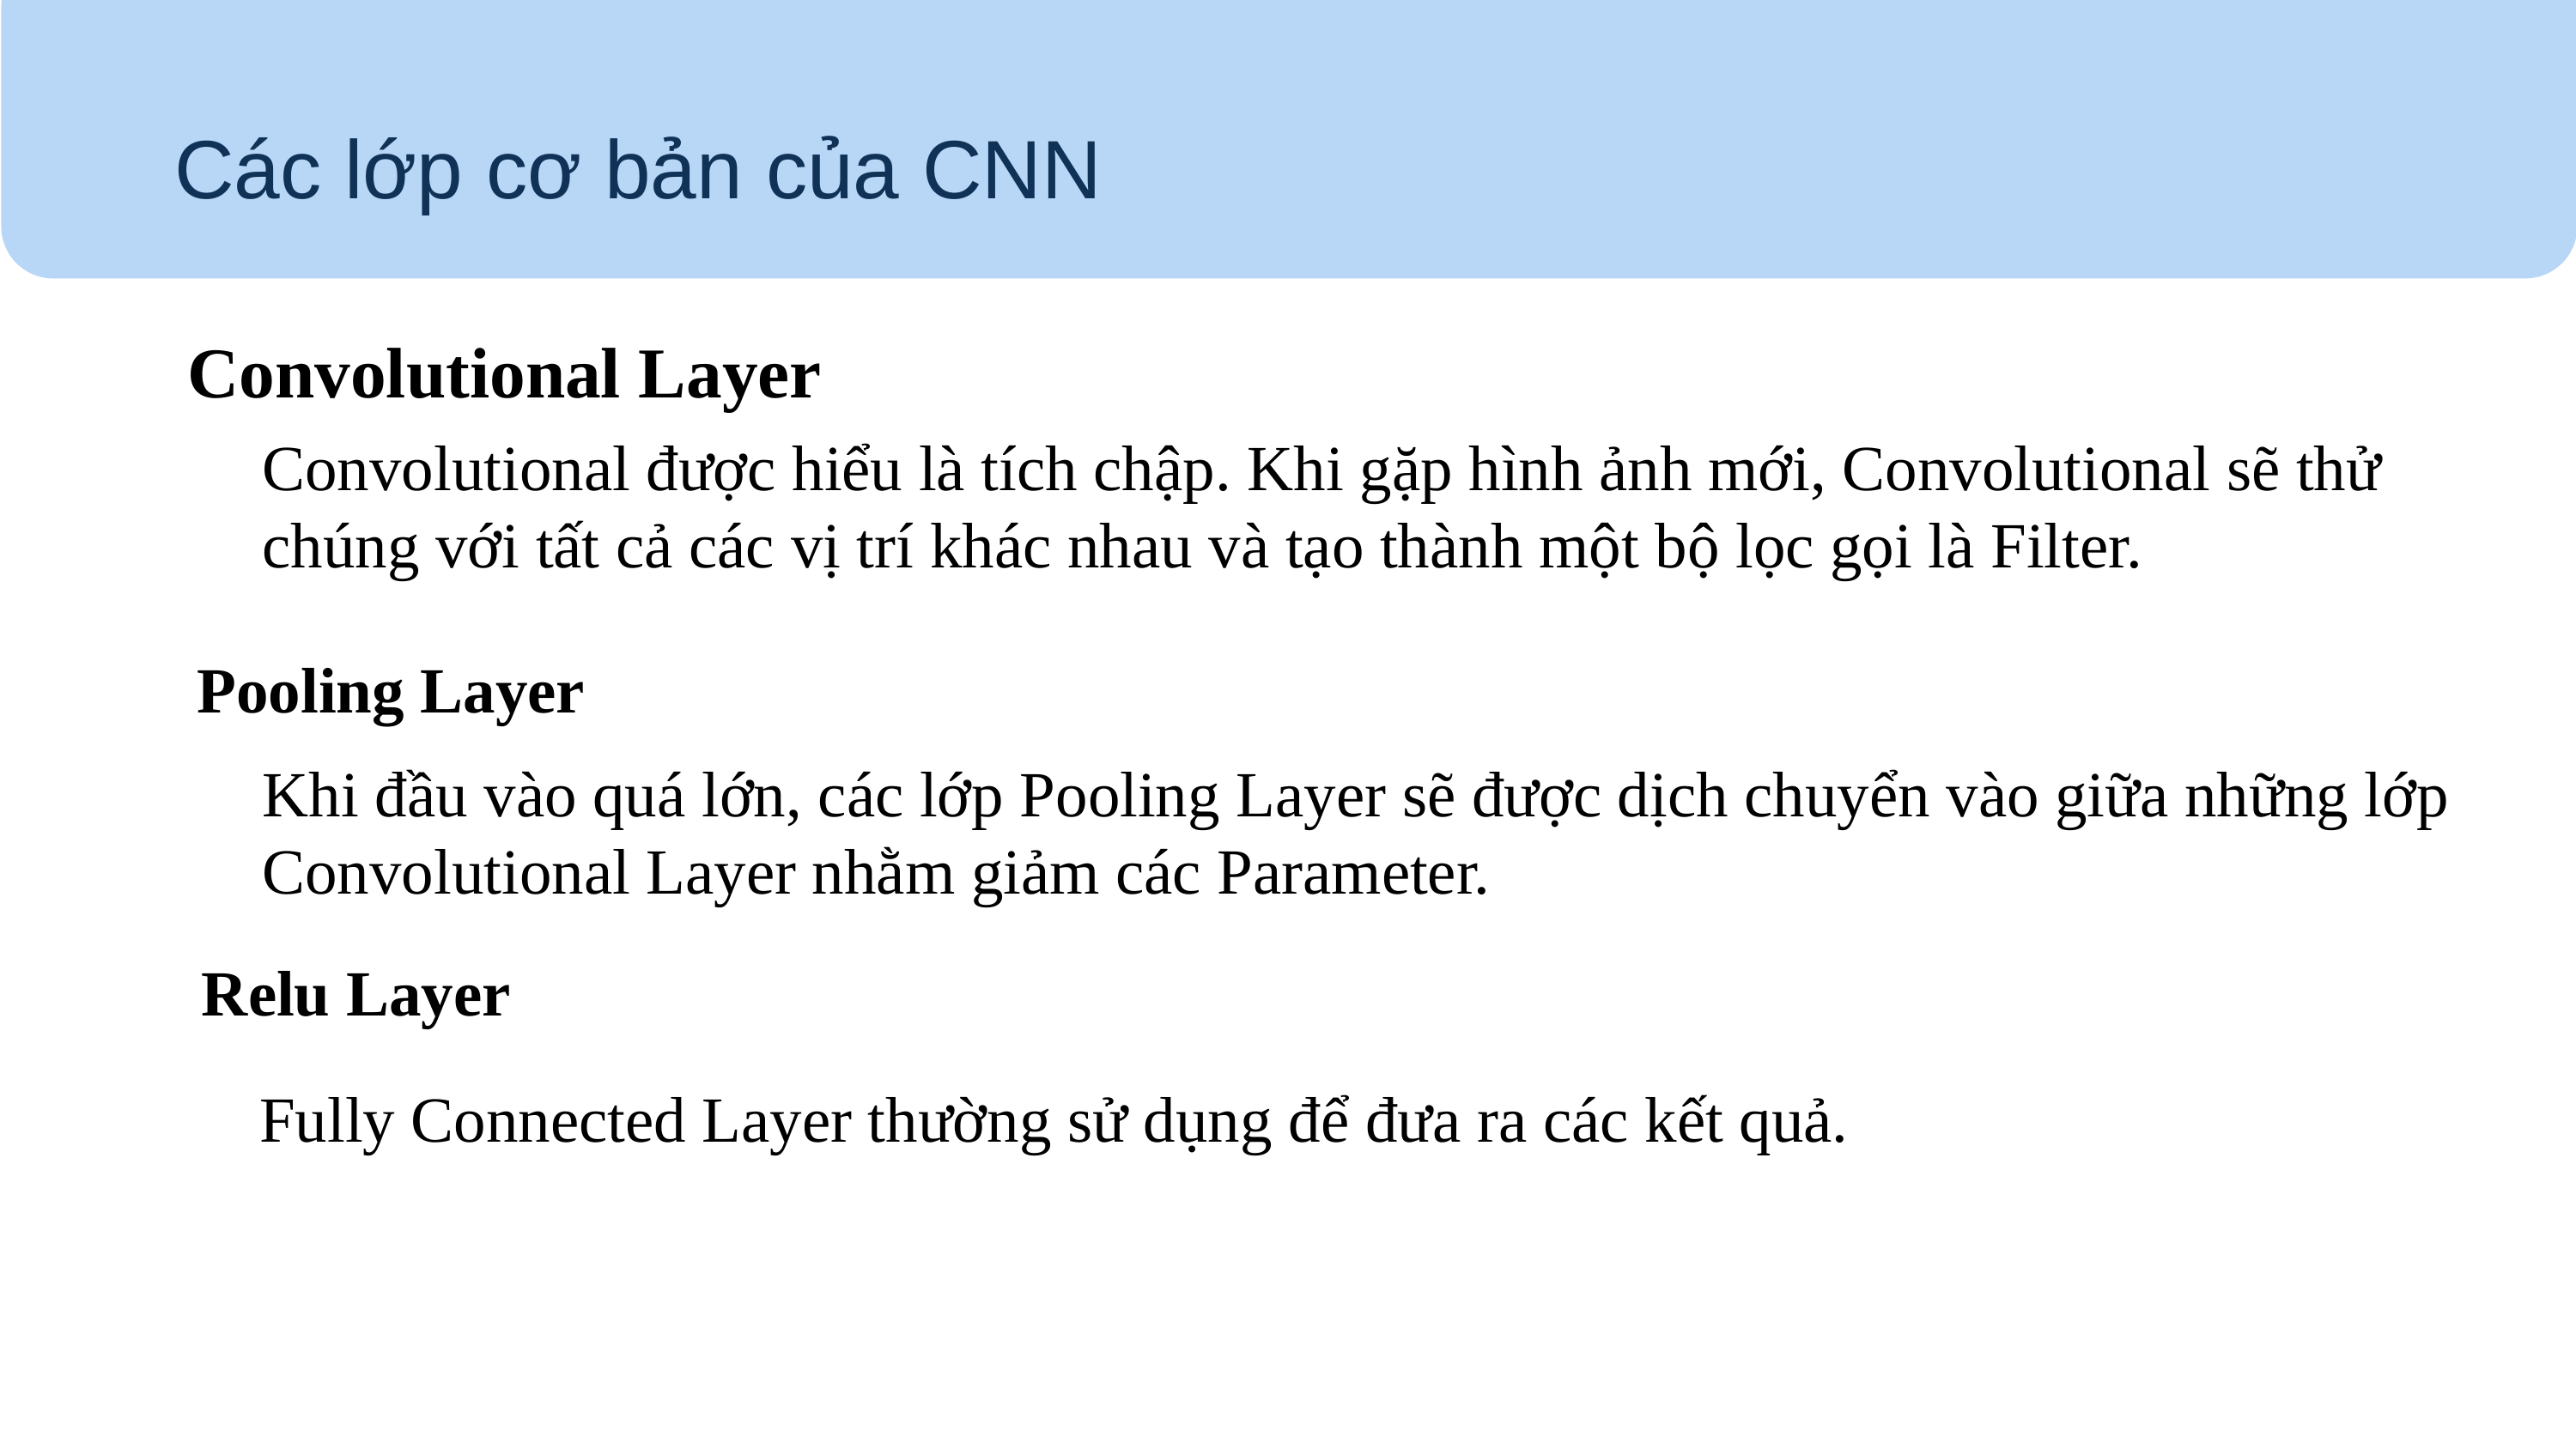

Các lớp cơ bản của CNN
Convolutional Layer
Convolutional được hiểu là tích chập. Khi gặp hình ảnh mới, Convolutional sẽ thử chúng với tất cả các vị trí khác nhau và tạo thành một bộ lọc gọi là Filter.

Pooling Layer
Khi đầu vào quá lớn, các lớp Pooling Layer sẽ được dịch chuyển vào giữa những lớp Convolutional Layer nhằm giảm các Parameter.
Relu Layer
Fully Connected Layer thường sử dụng để đưa ra các kết quả.